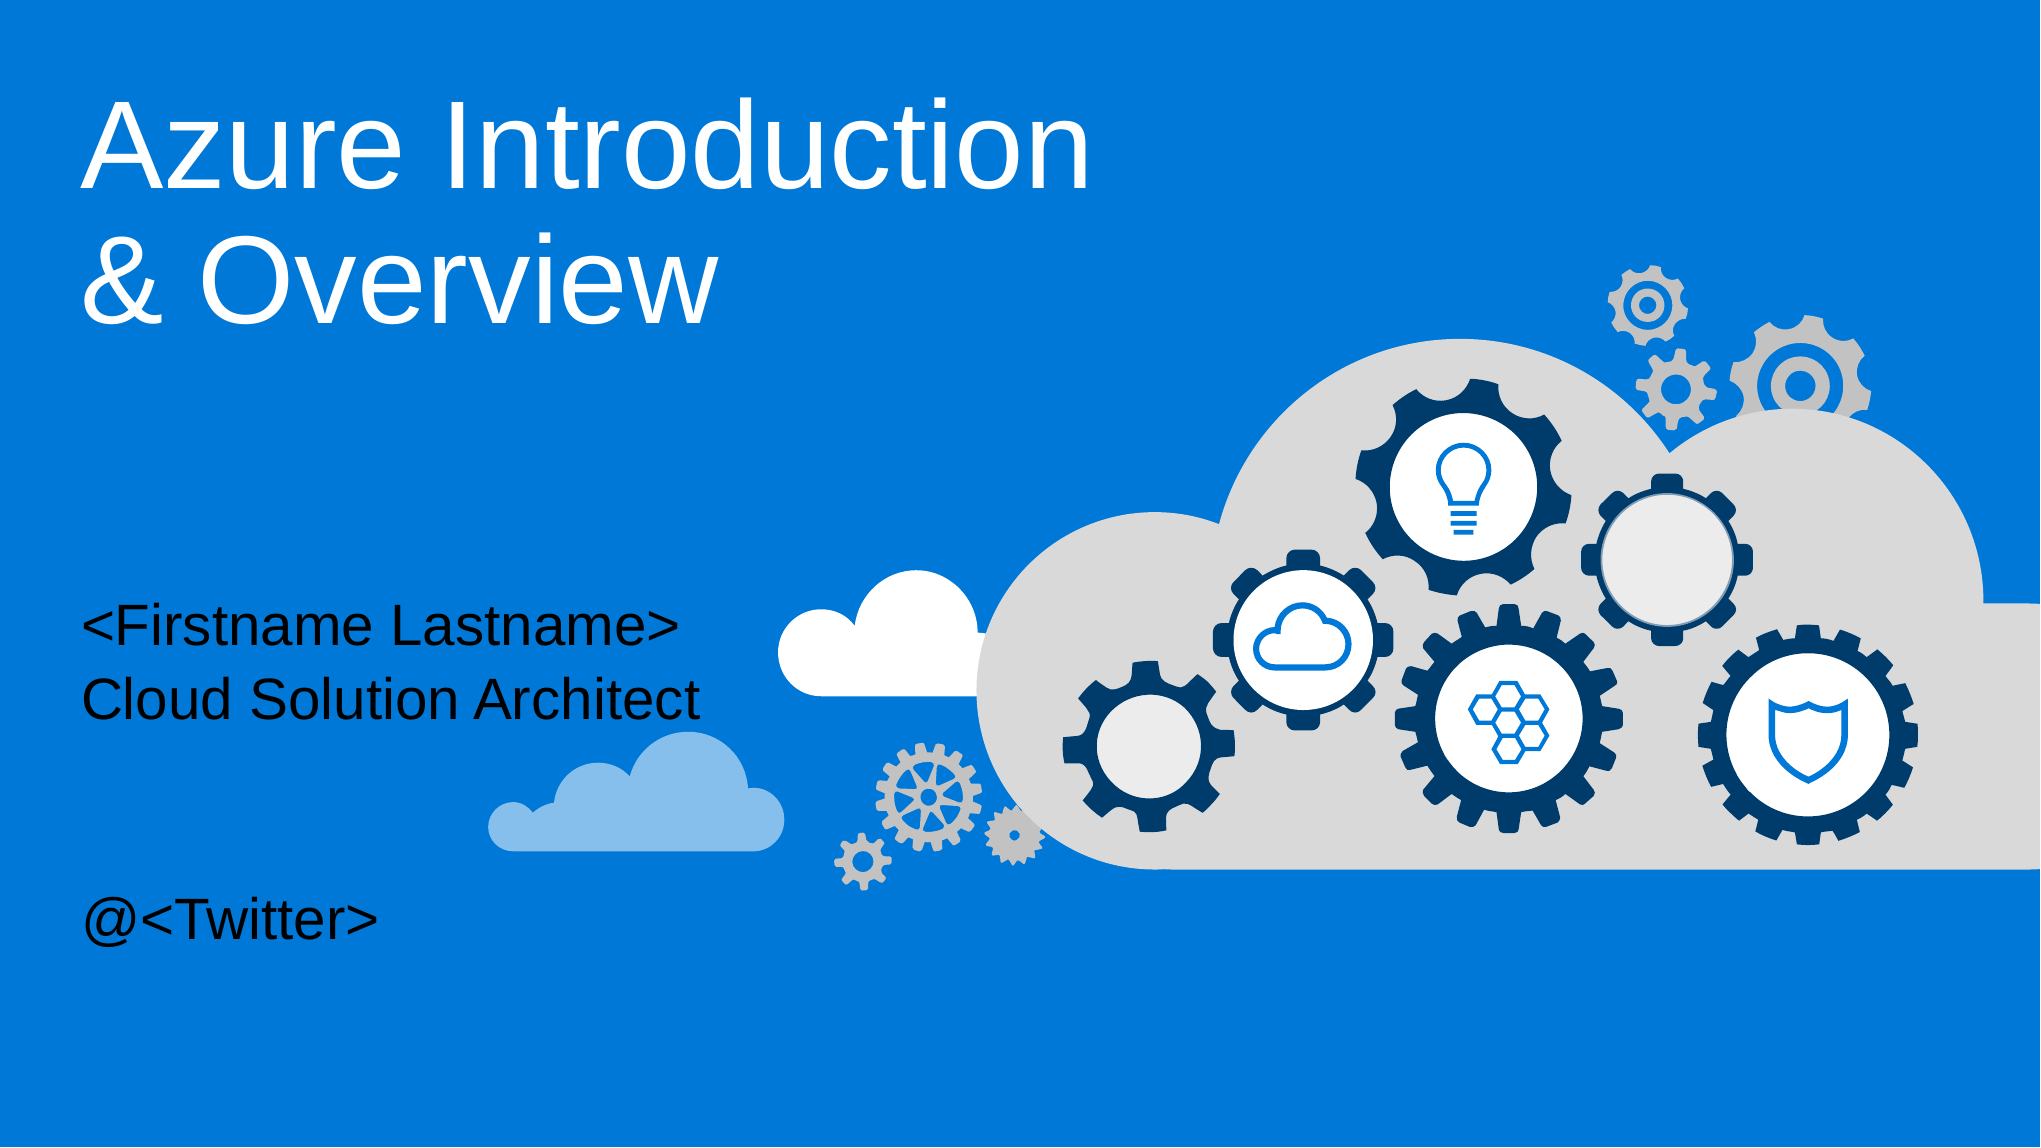

Azure Introduction & Overview

<Firstname Lastname>
Cloud Solution Architect

@<Twitter>